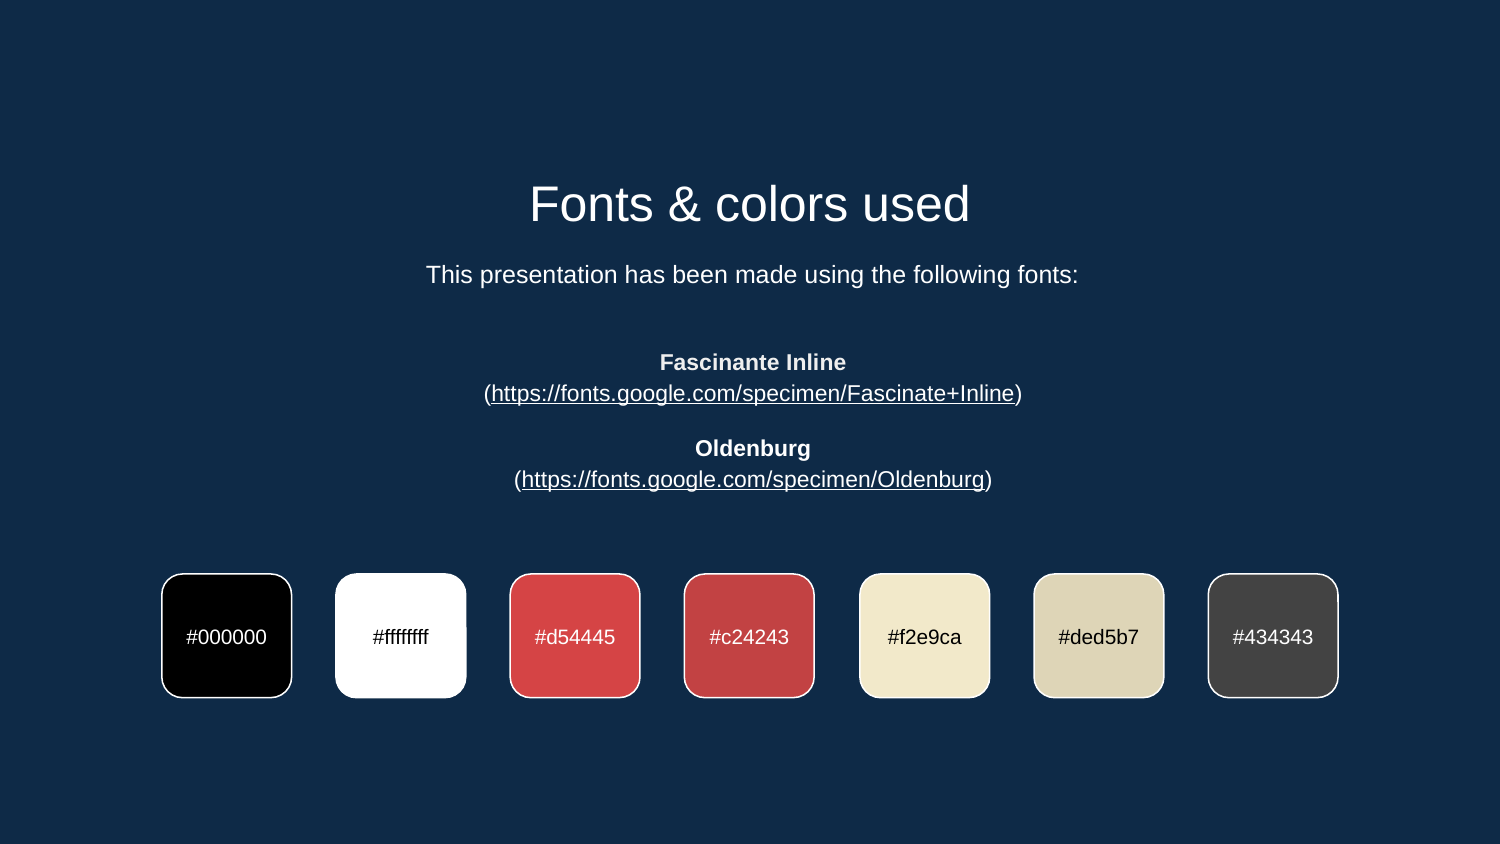

Fonts & colors used
This presentation has been made using the following fonts:

Fascinante Inline
(https://fonts.google.com/specimen/Fascinate+Inline)

Oldenburg
(https://fonts.google.com/specimen/Oldenburg)

#000000
#ffffffff
#d54445
#c24243

#f2e9ca
#ded5b7
#434343